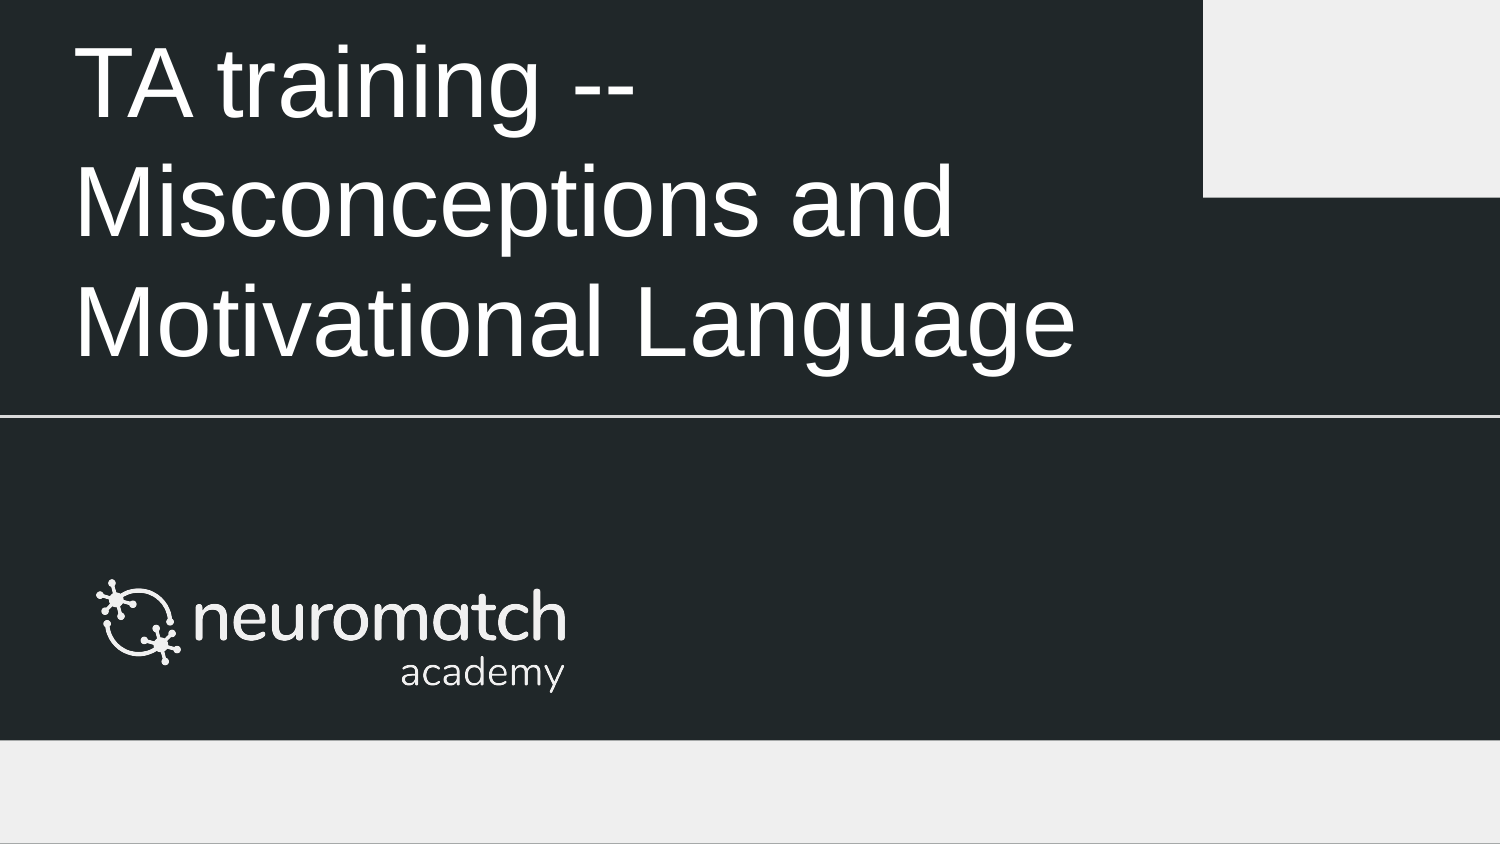

# TA training --
Misconceptions and Motivational Language